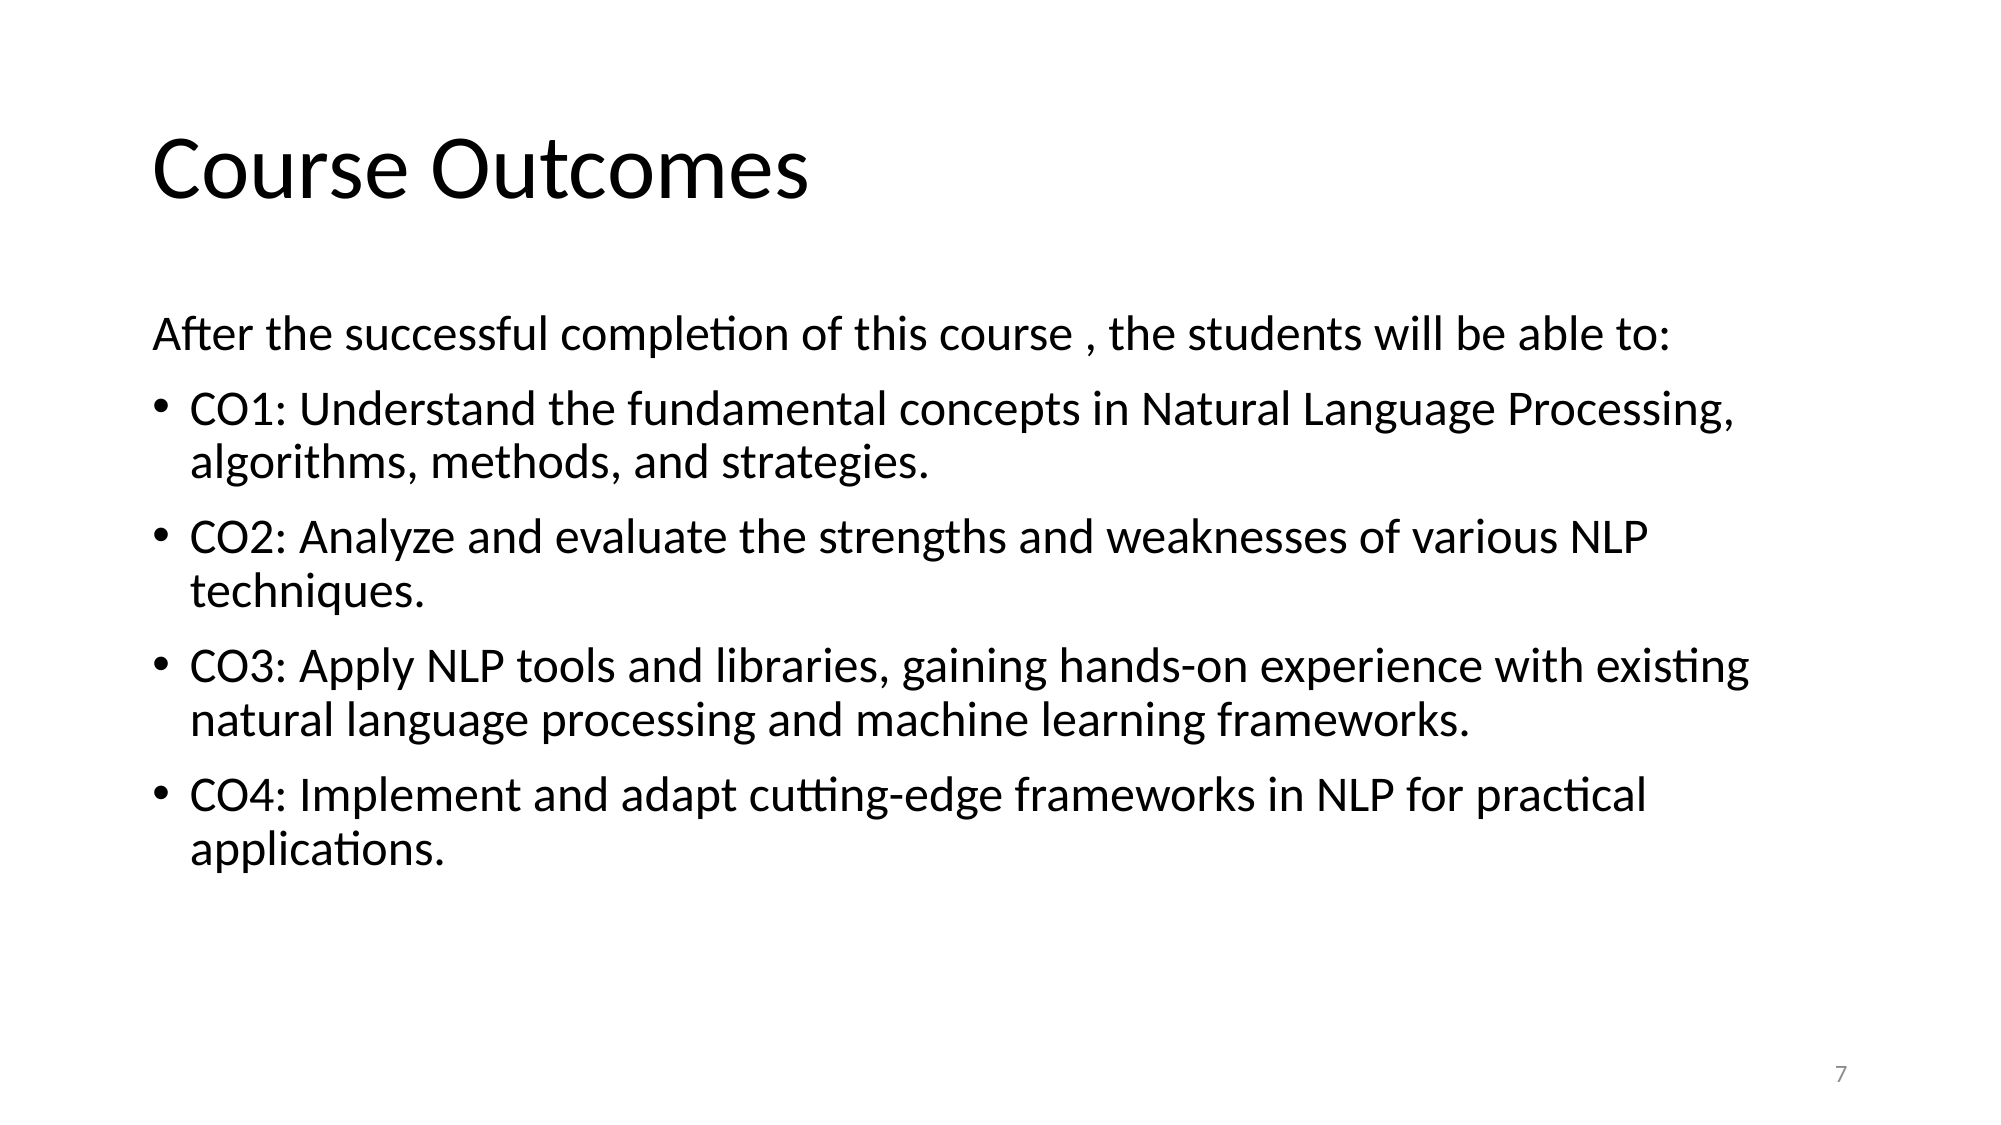

# Course Outcomes
After the successful completion of this course , the students will be able to:
CO1: Understand the fundamental concepts in Natural Language Processing, algorithms, methods, and strategies.
CO2: Analyze and evaluate the strengths and weaknesses of various NLP techniques.
CO3: Apply NLP tools and libraries, gaining hands-on experience with existing natural language processing and machine learning frameworks.
CO4: Implement and adapt cutting-edge frameworks in NLP for practical applications.

7